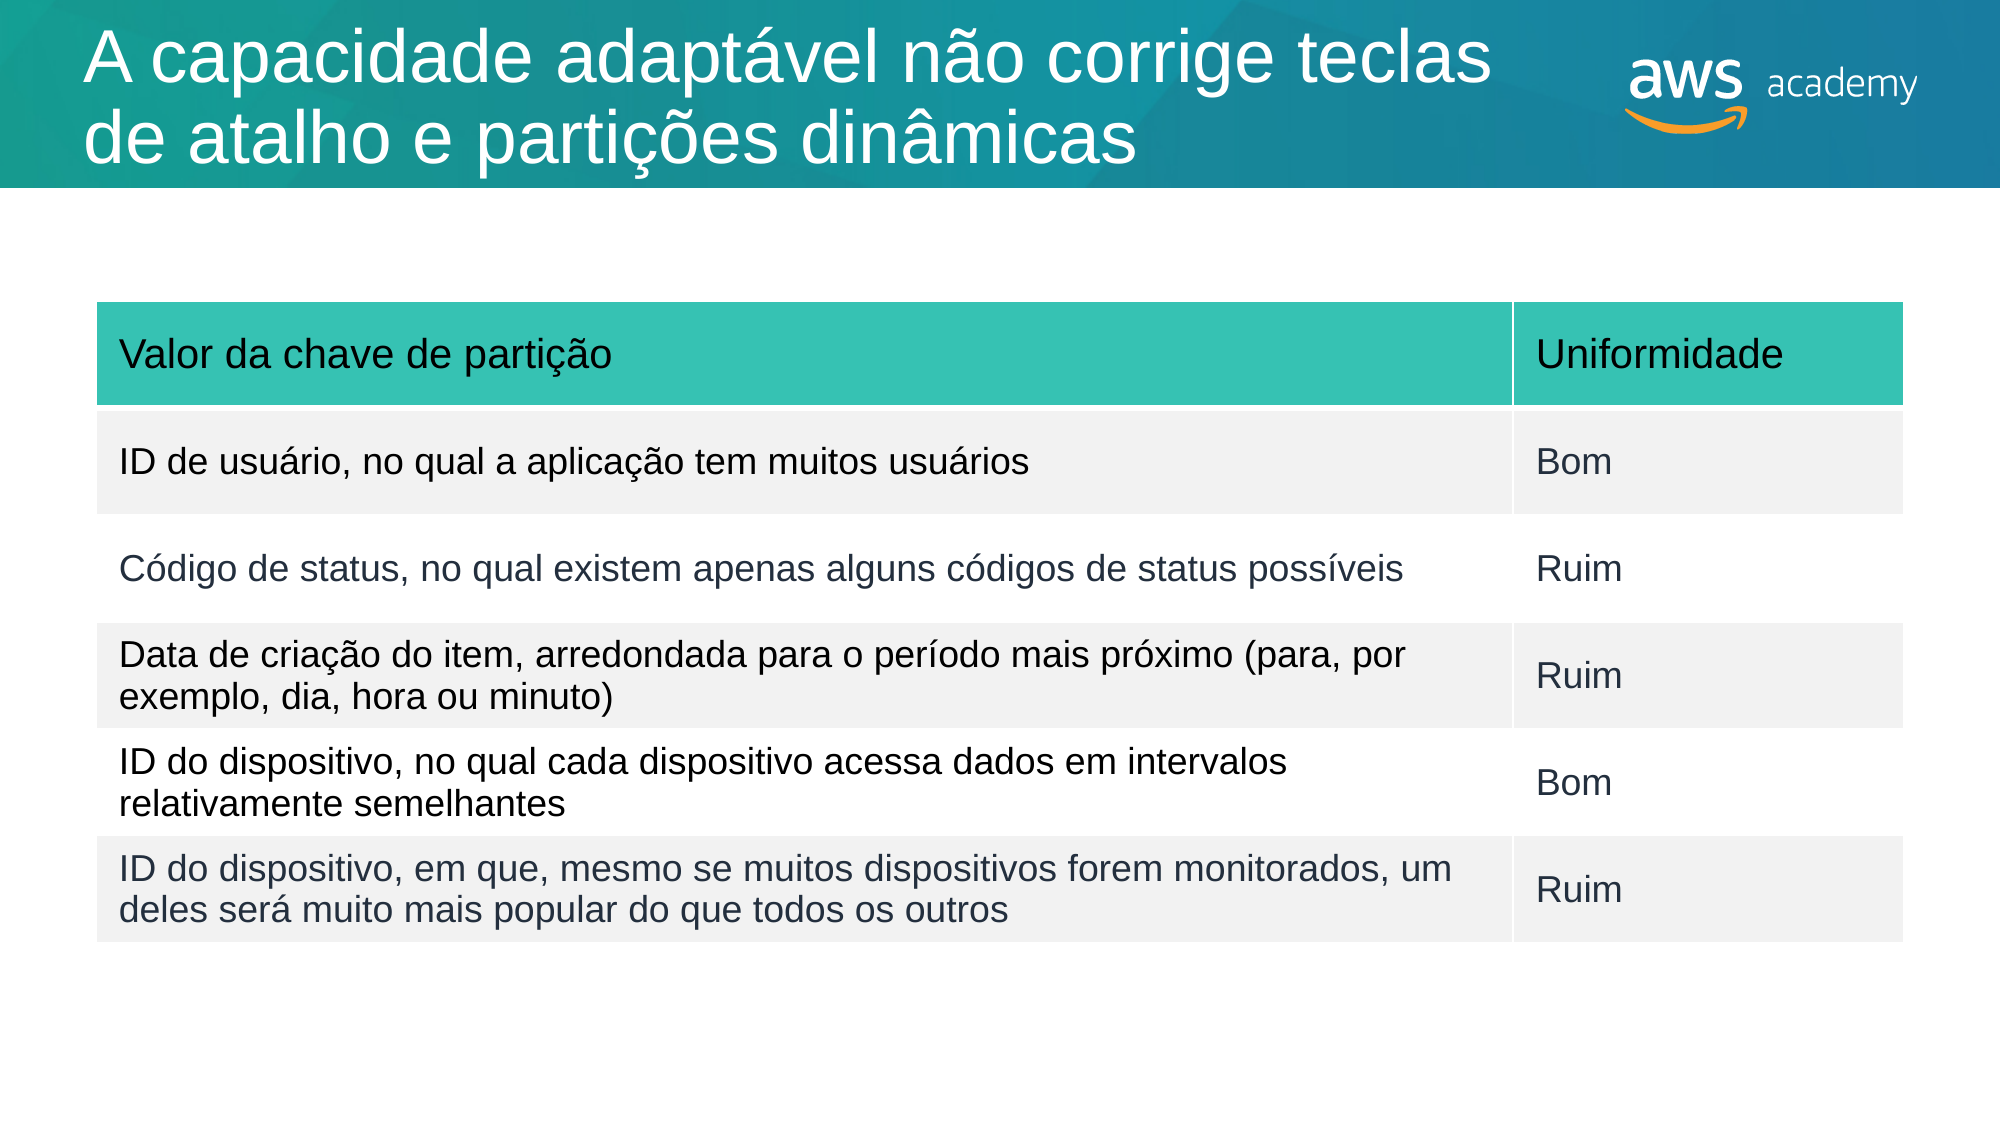

# A capacidade adaptável não corrige teclas de atalho e partições dinâmicas
| Valor da chave de partição | Uniformidade |
| --- | --- |
| ID de usuário, no qual a aplicação tem muitos usuários | Bom |
| Código de status, no qual existem apenas alguns códigos de status possíveis | Ruim |
| Data de criação do item, arredondada para o período mais próximo (para, por exemplo, dia, hora ou minuto) | Ruim |
| ID do dispositivo, no qual cada dispositivo acessa dados em intervalos relativamente semelhantes | Bom |
| ID do dispositivo, em que, mesmo se muitos dispositivos forem monitorados, um deles será muito mais popular do que todos os outros | Ruim |